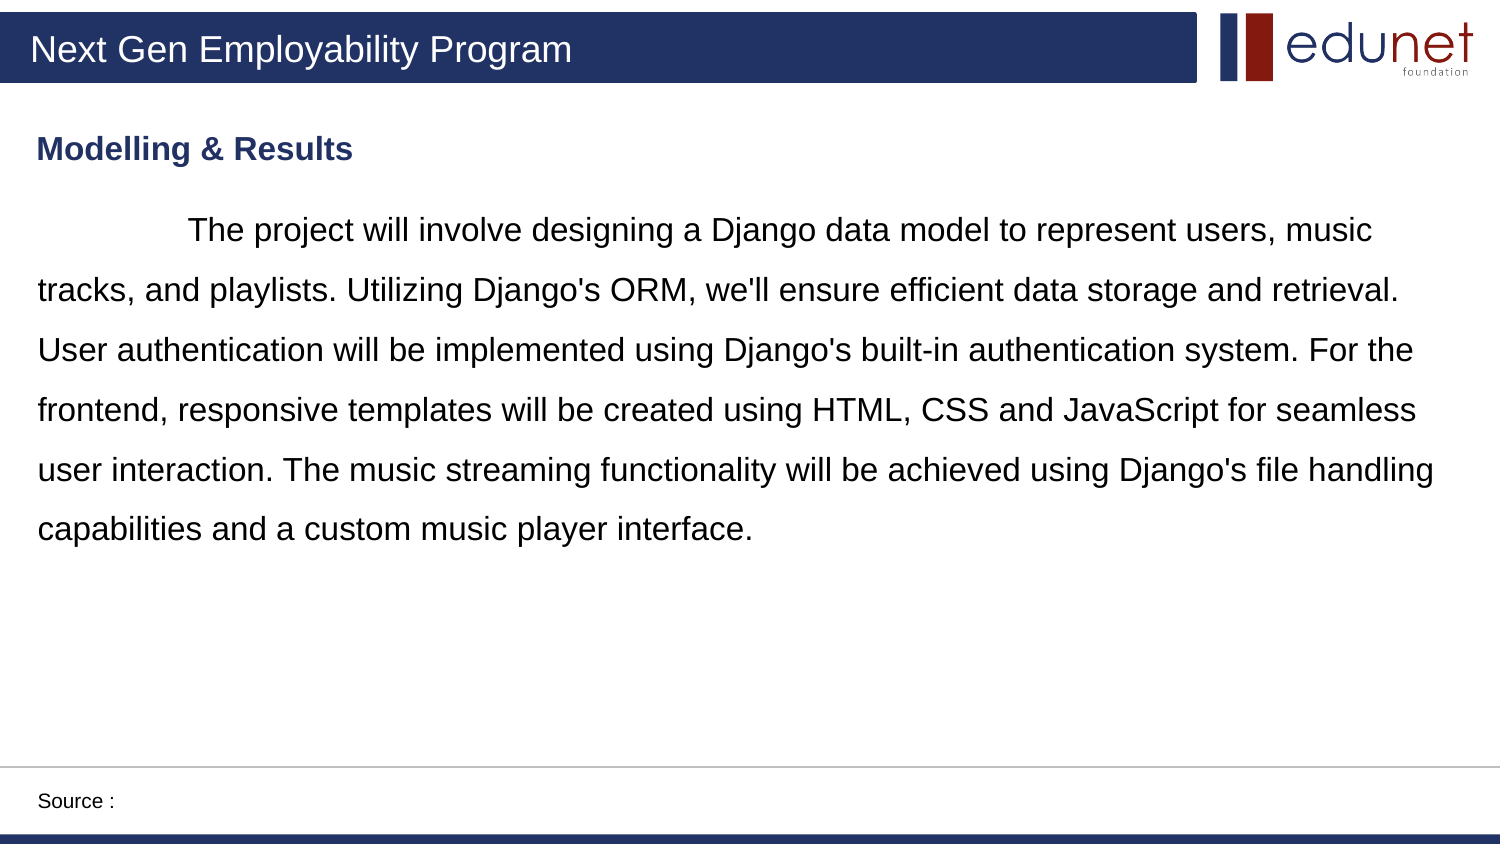

Modelling & Results
	The project will involve designing a Django data model to represent users, music tracks, and playlists. Utilizing Django's ORM, we'll ensure efficient data storage and retrieval. User authentication will be implemented using Django's built-in authentication system. For the frontend, responsive templates will be created using HTML, CSS and JavaScript for seamless user interaction. The music streaming functionality will be achieved using Django's file handling capabilities and a custom music player interface.
Source :